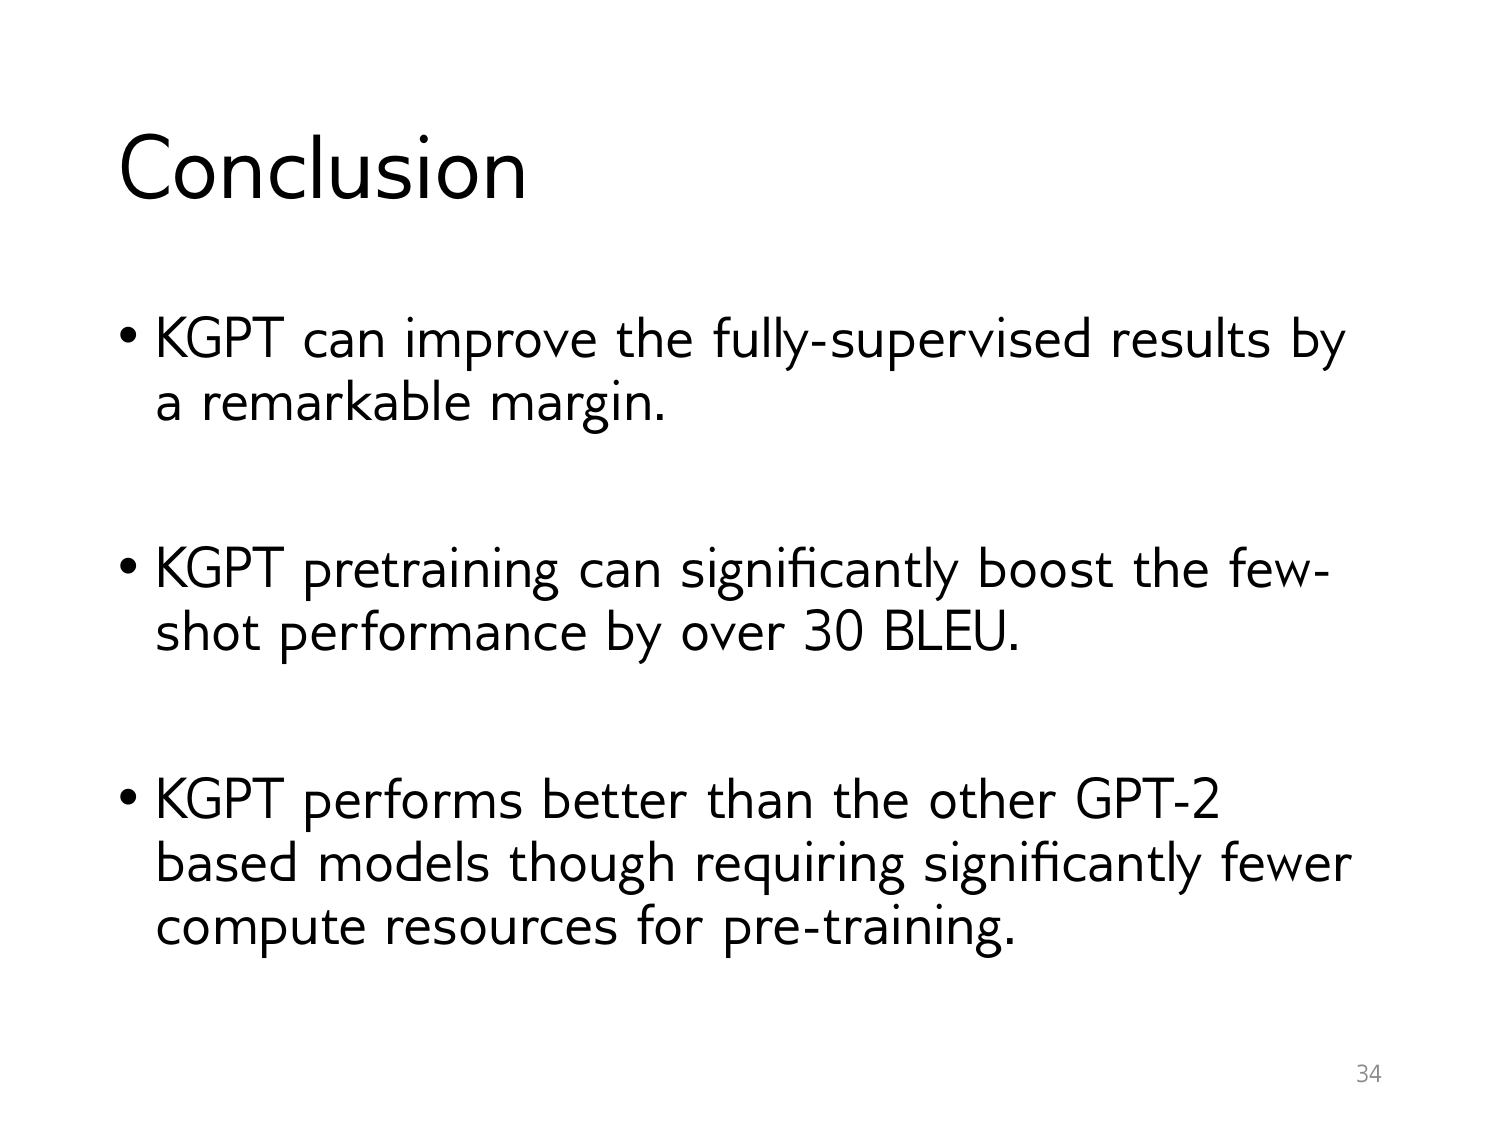

# Conclusion
KGPT can improve the fully-supervised results by a remarkable margin.

KGPT pretraining can significantly boost the few-shot performance by over 30 BLEU.

KGPT performs better than the other GPT-2 based models though requiring significantly fewer compute resources for pre-training.
34